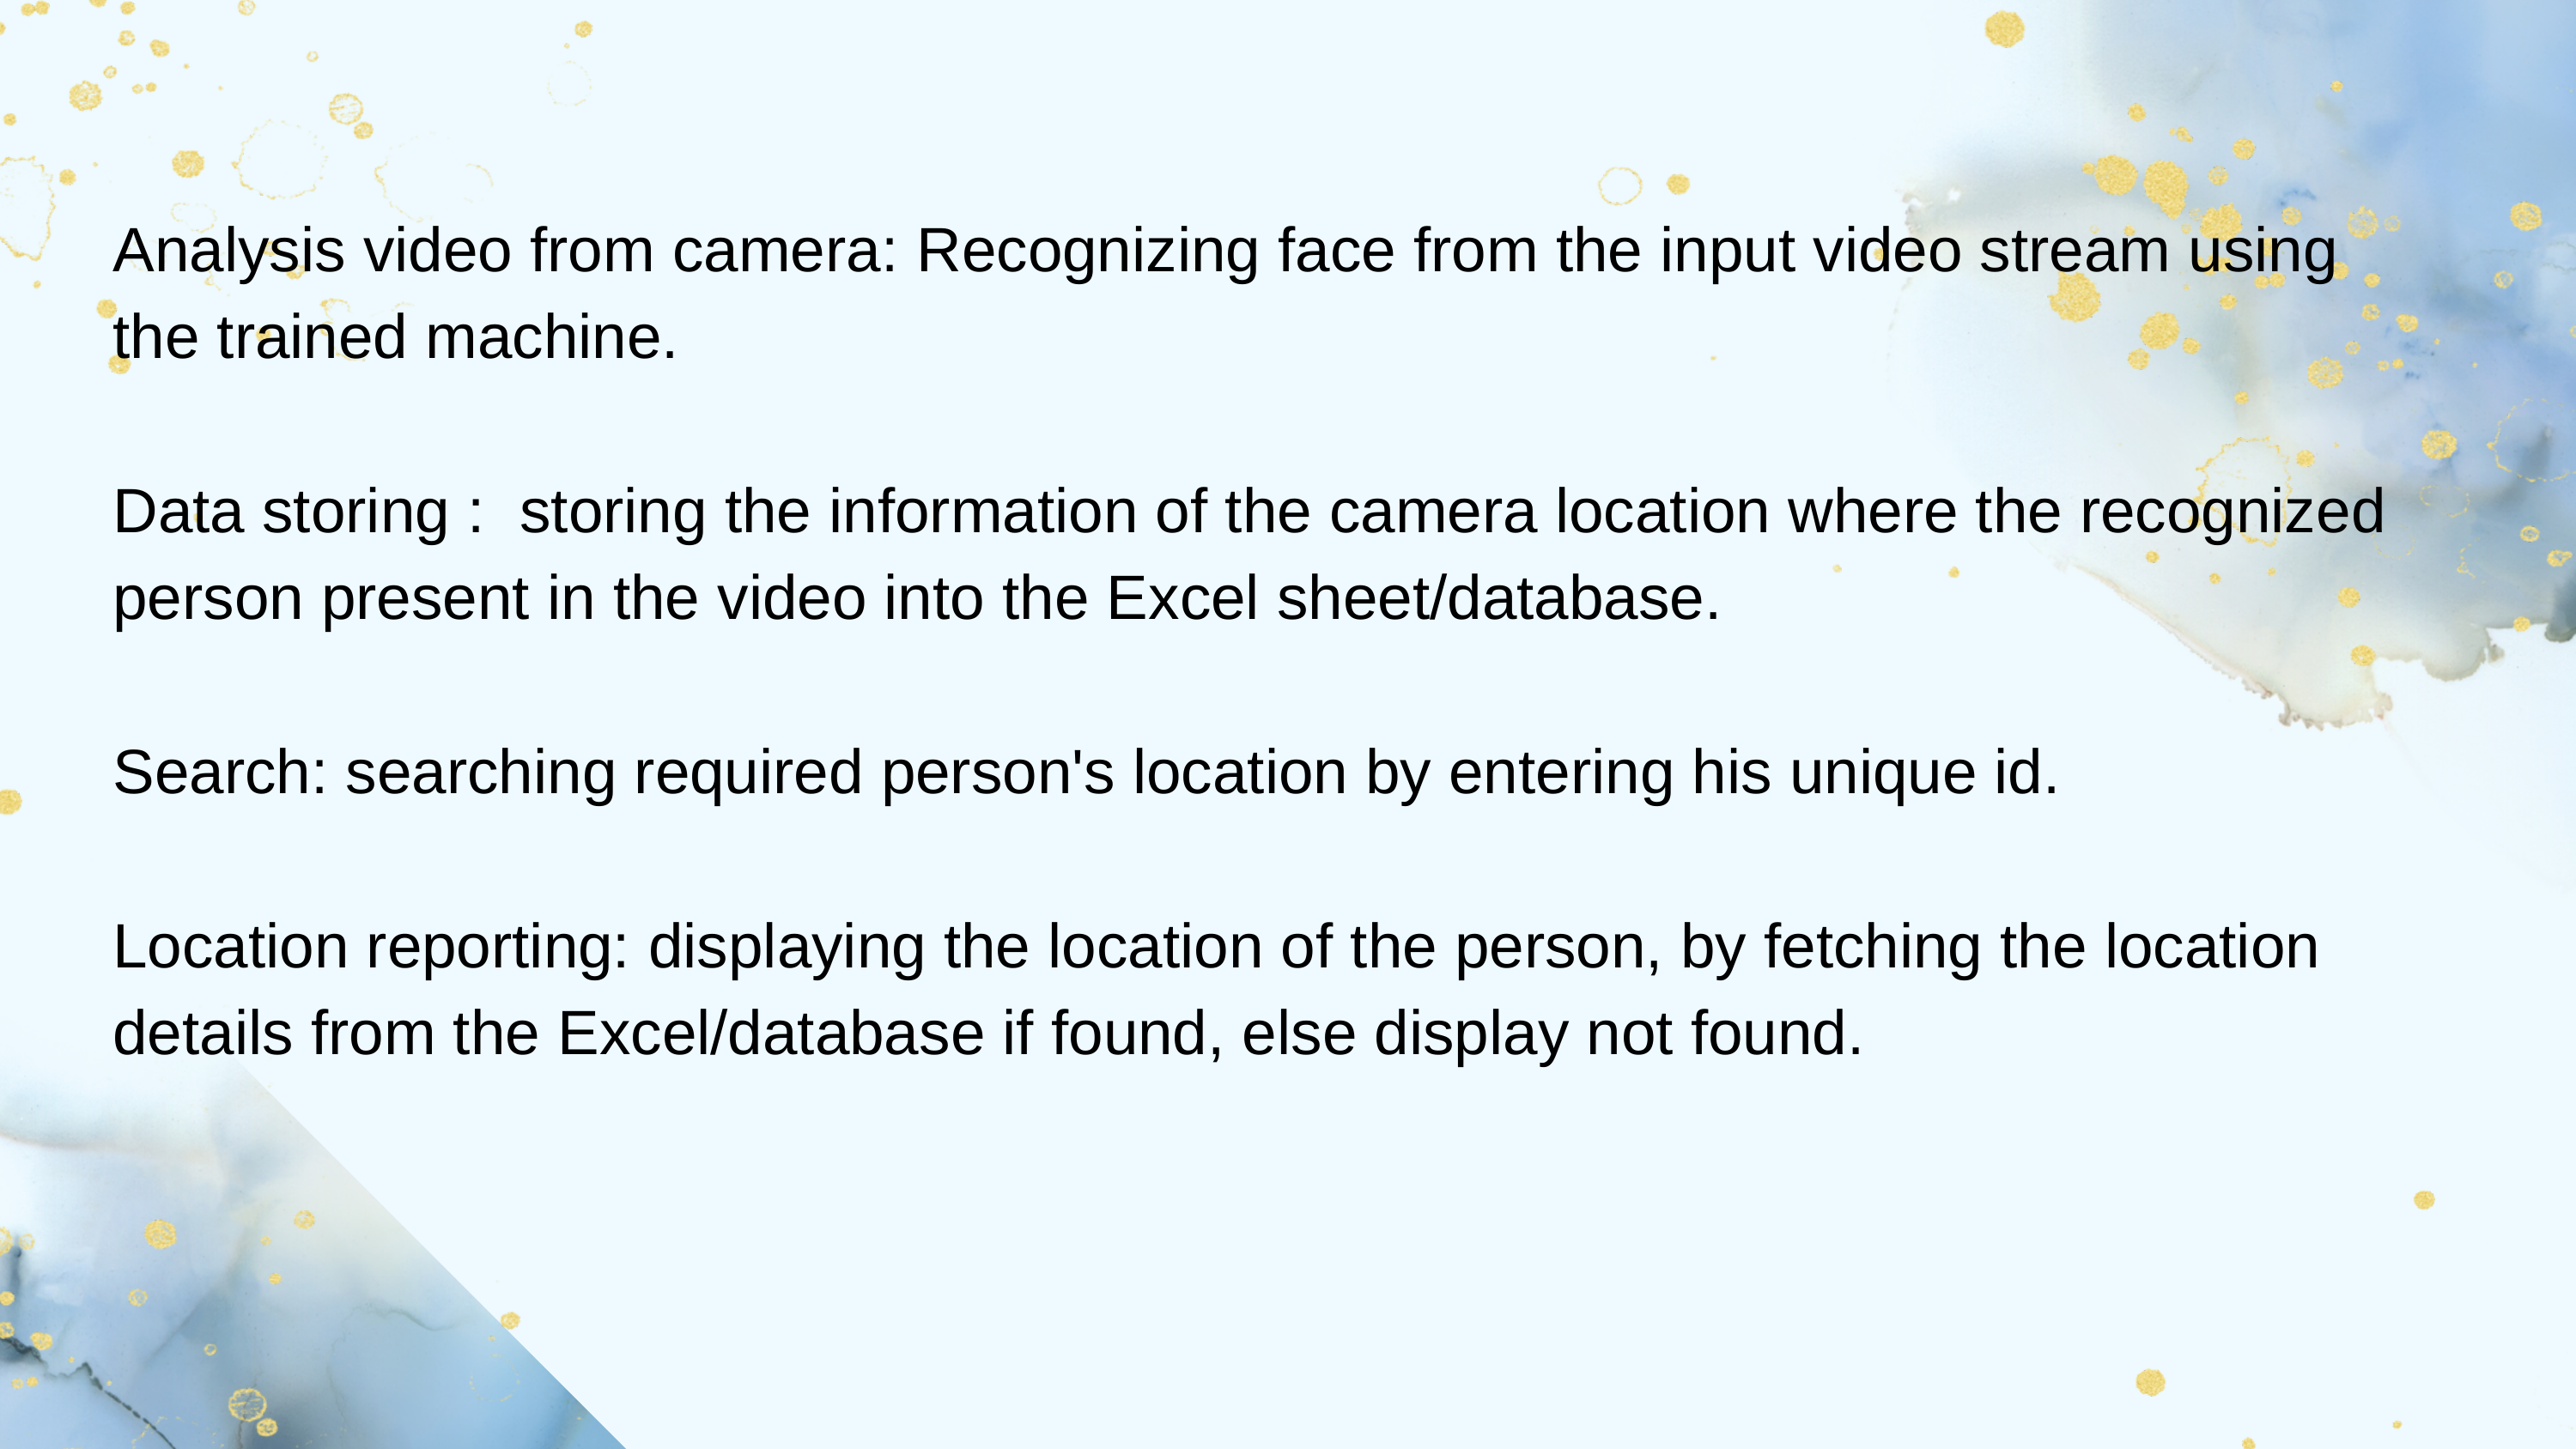

Analysis video from camera: Recognizing face from the input video stream using the trained machine.

Data storing :  storing the information of the camera location where the recognized person present in the video into the Excel sheet/database.

Search: searching required person's location by entering his unique id.

Location reporting: displaying the location of the person, by fetching the location details from the Excel/database if found, else display not found.